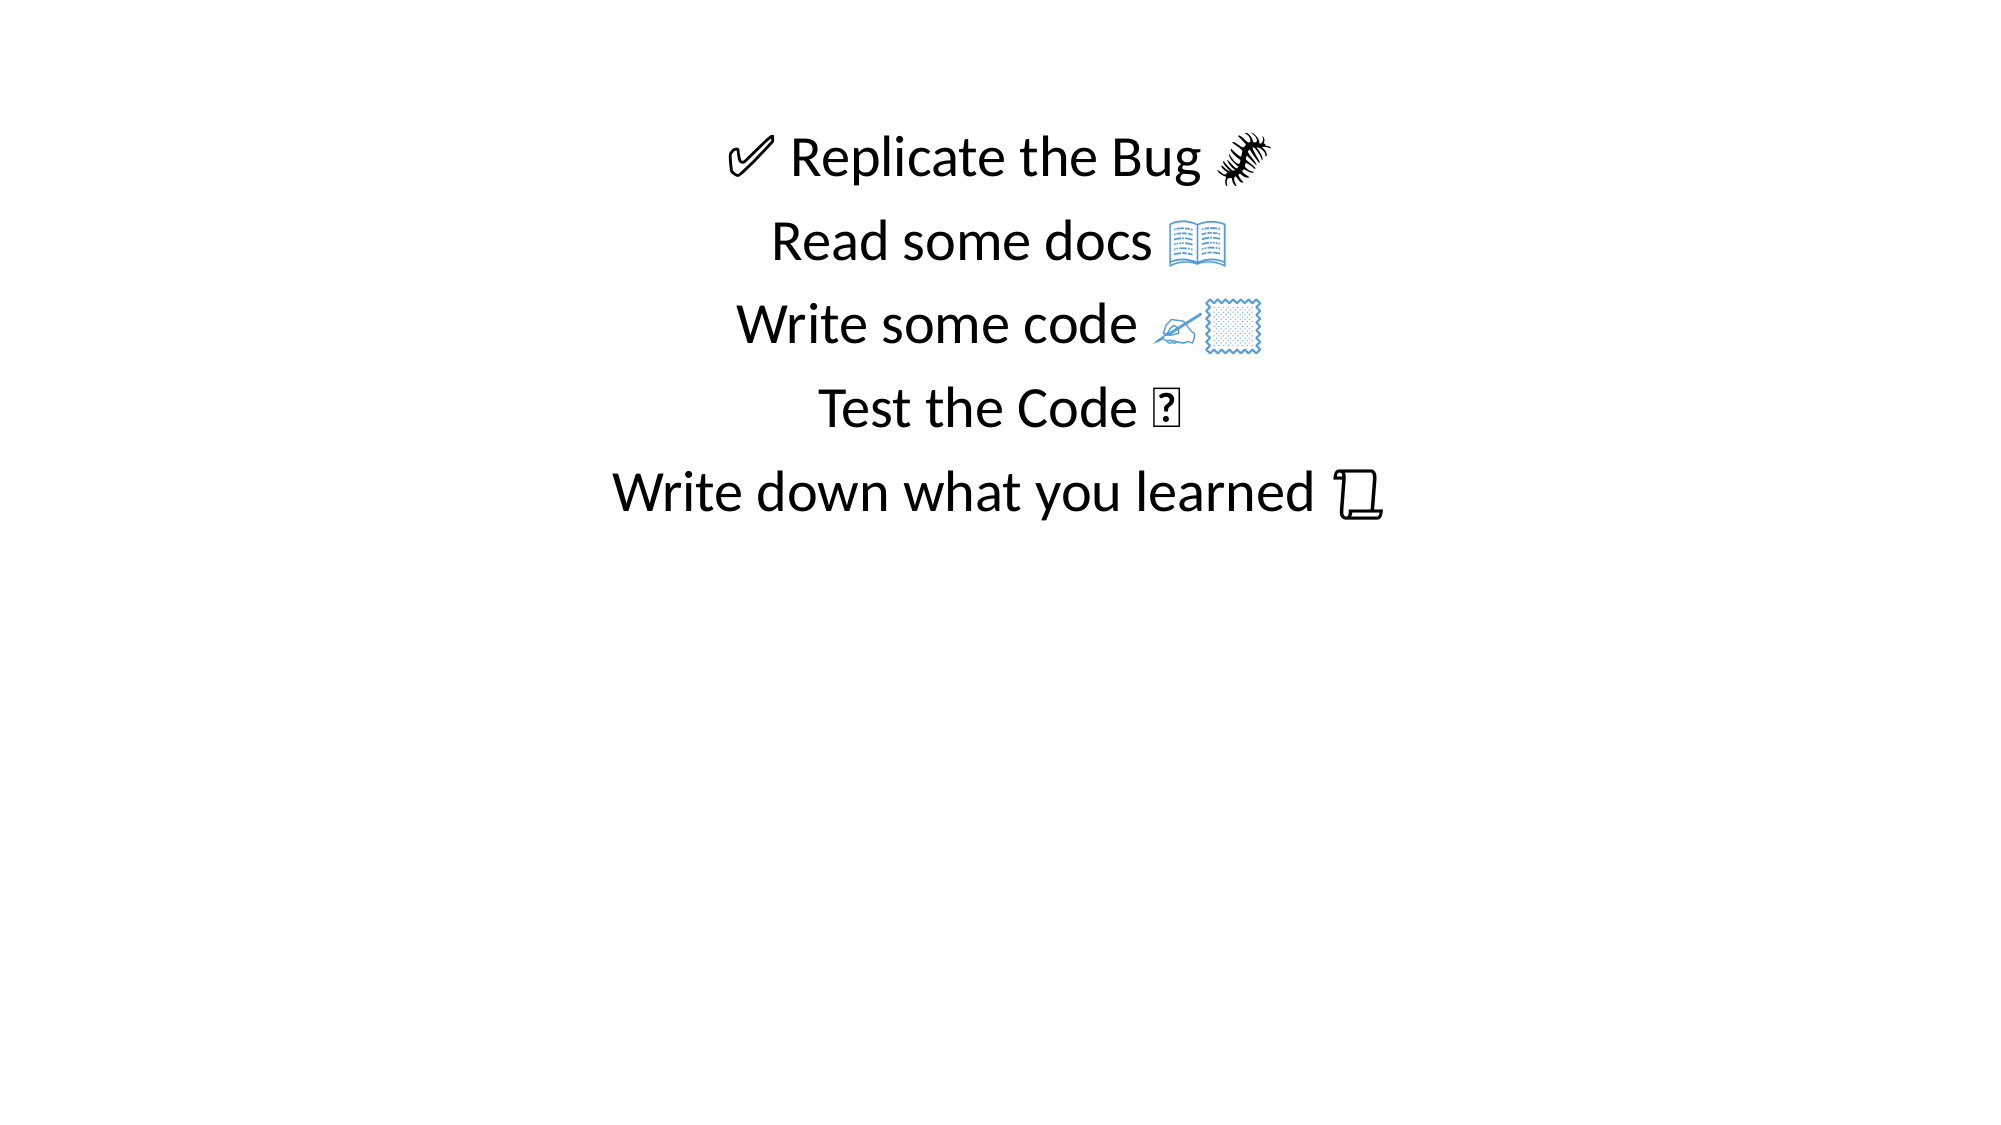

✅ Replicate the Bug 🐛
Read some docs 📖
Write some code ✍🏻
Test the Code 🧪
Write down what you learned 📜